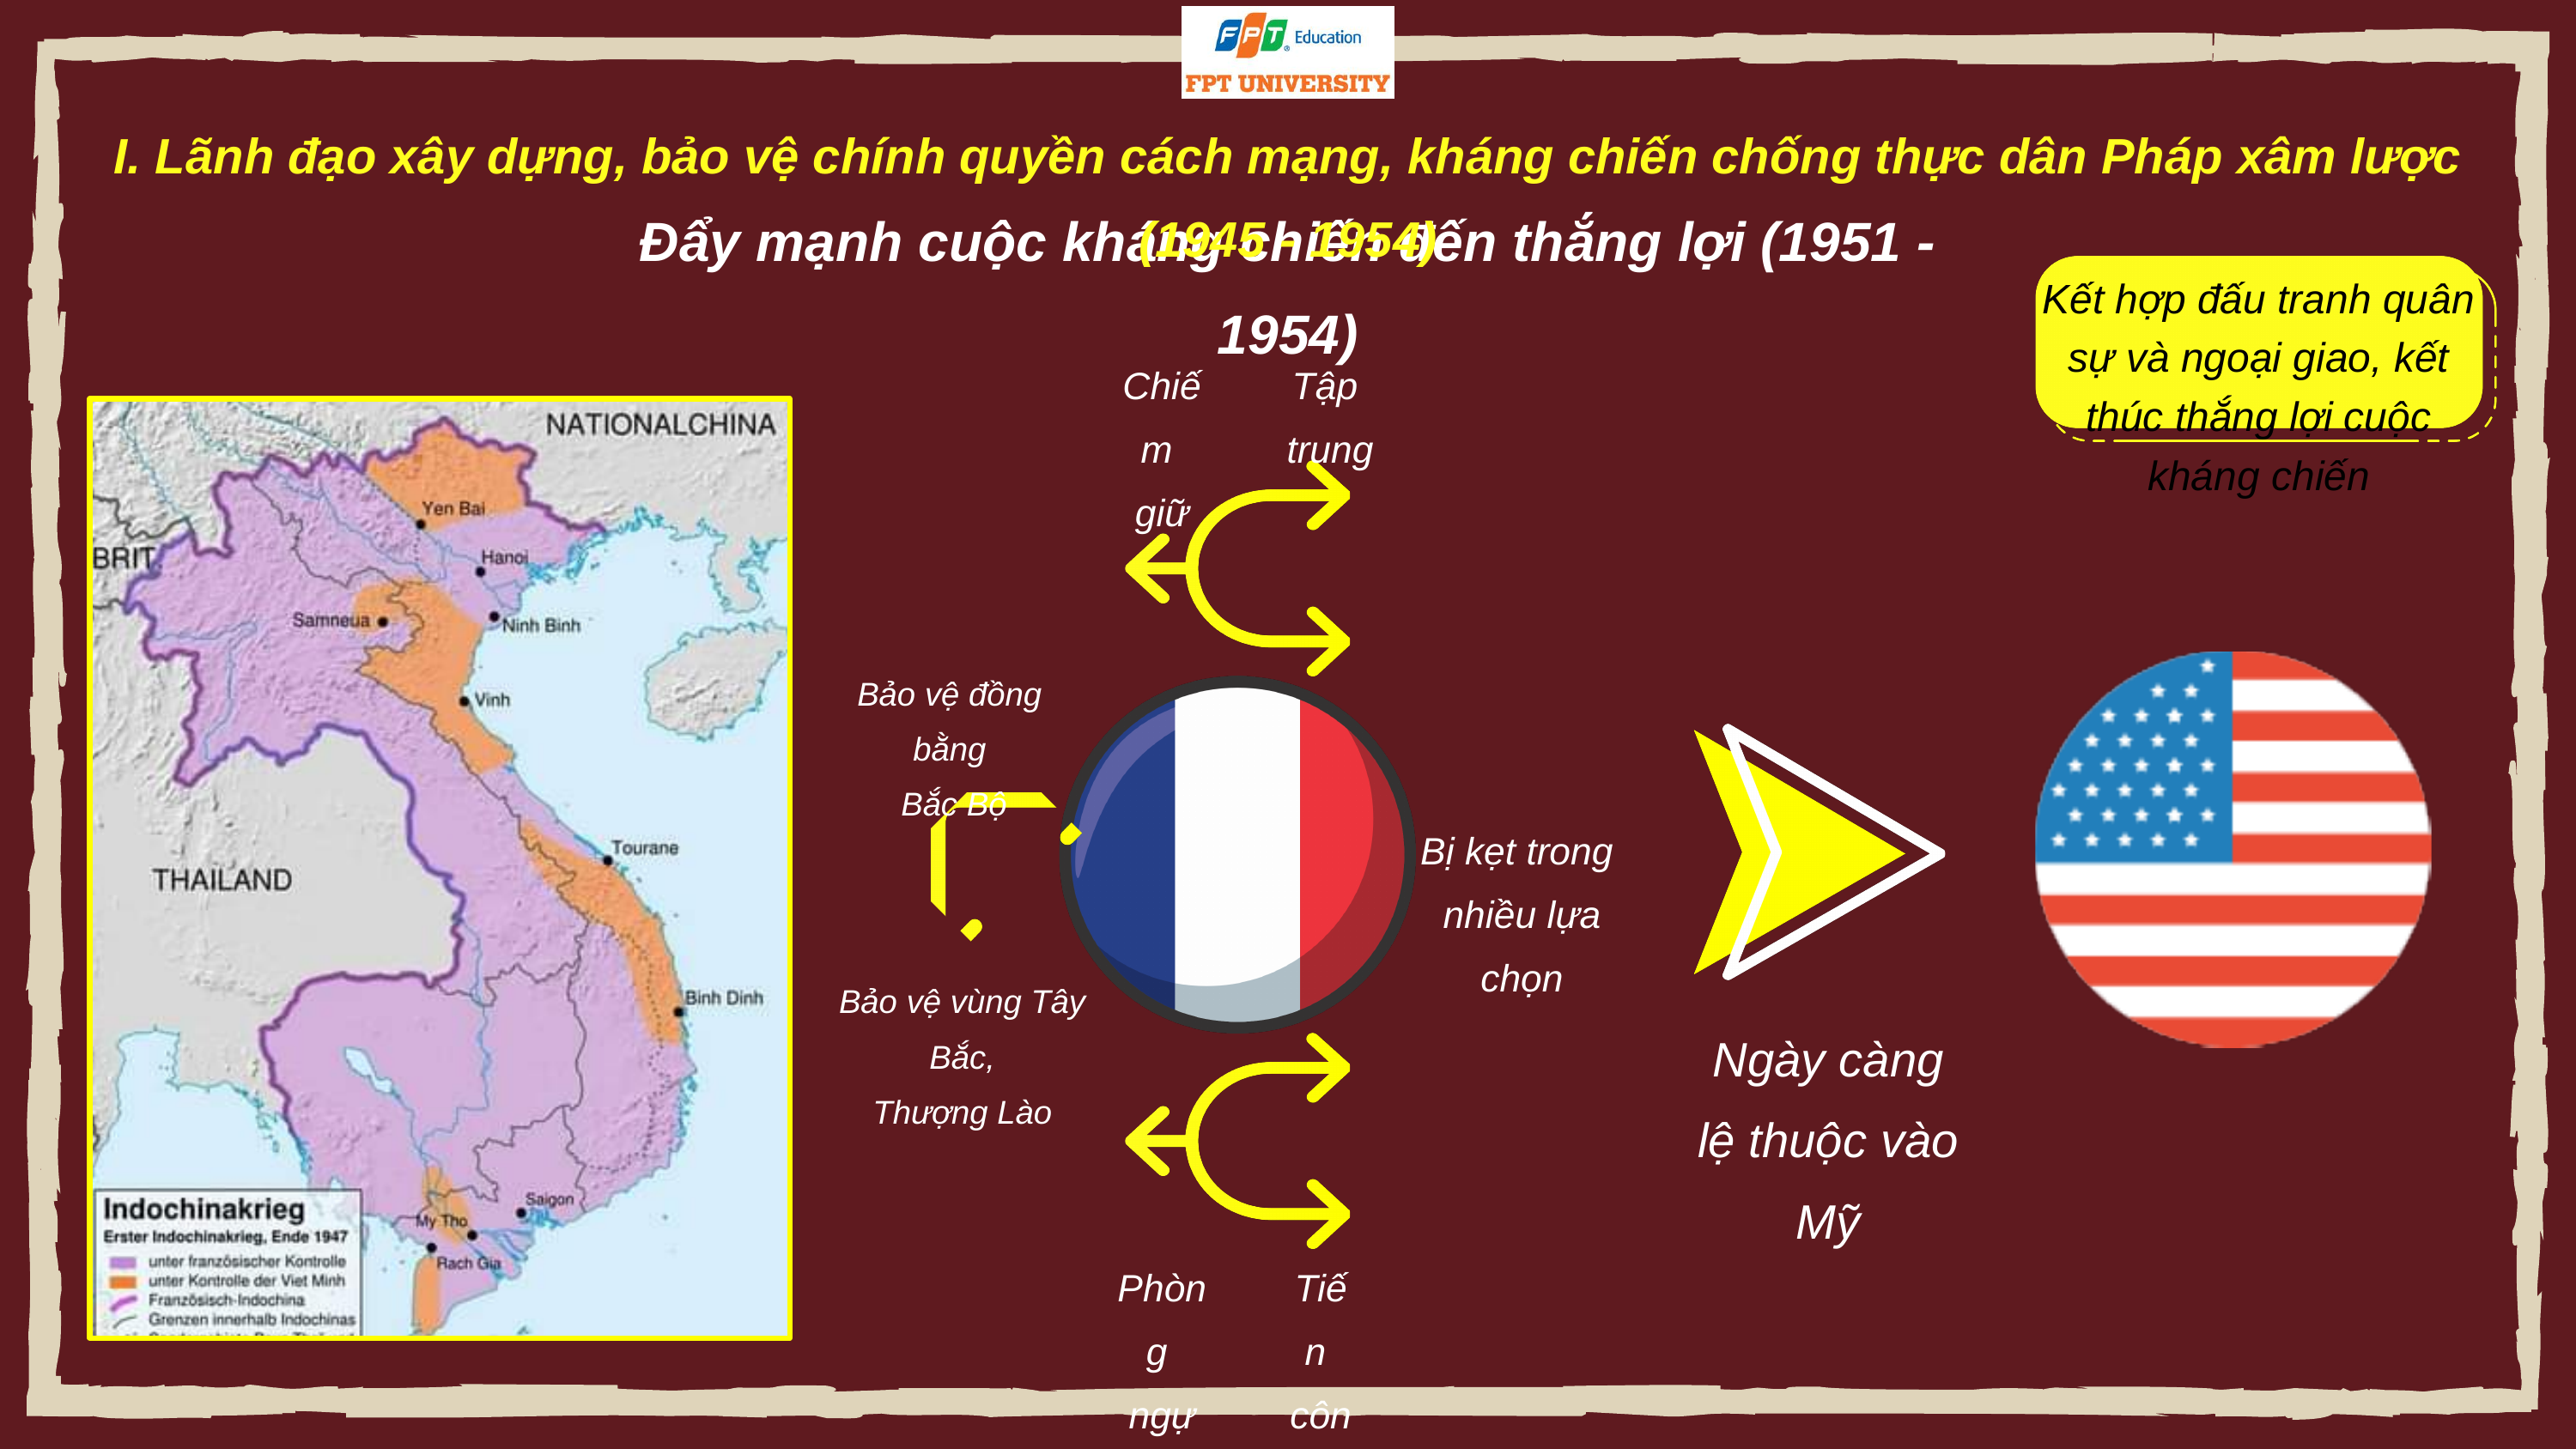

I. Lãnh đạo xây dựng, bảo vệ chính quyền cách mạng, kháng chiến chống thực dân Pháp xâm lược (1945 - 1954)
Đẩy mạnh cuộc kháng chiến đến thắng lợi (1951 - 1954)

Kết hợp đấu tranh quân sự và ngoại giao, kết thúc thắng lợi cuộc kháng chiến
Chiếm
giữ
Tập
 trung

Bảo vệ đồng bằng
 Bắc Bộ

Bị kẹt trong
nhiều lựa chọn
Bảo vệ vùng Tây Bắc,
Thượng Lào
Ngày càng lệ thuộc vào Mỹ

Phòng
ngự
Tiến
công